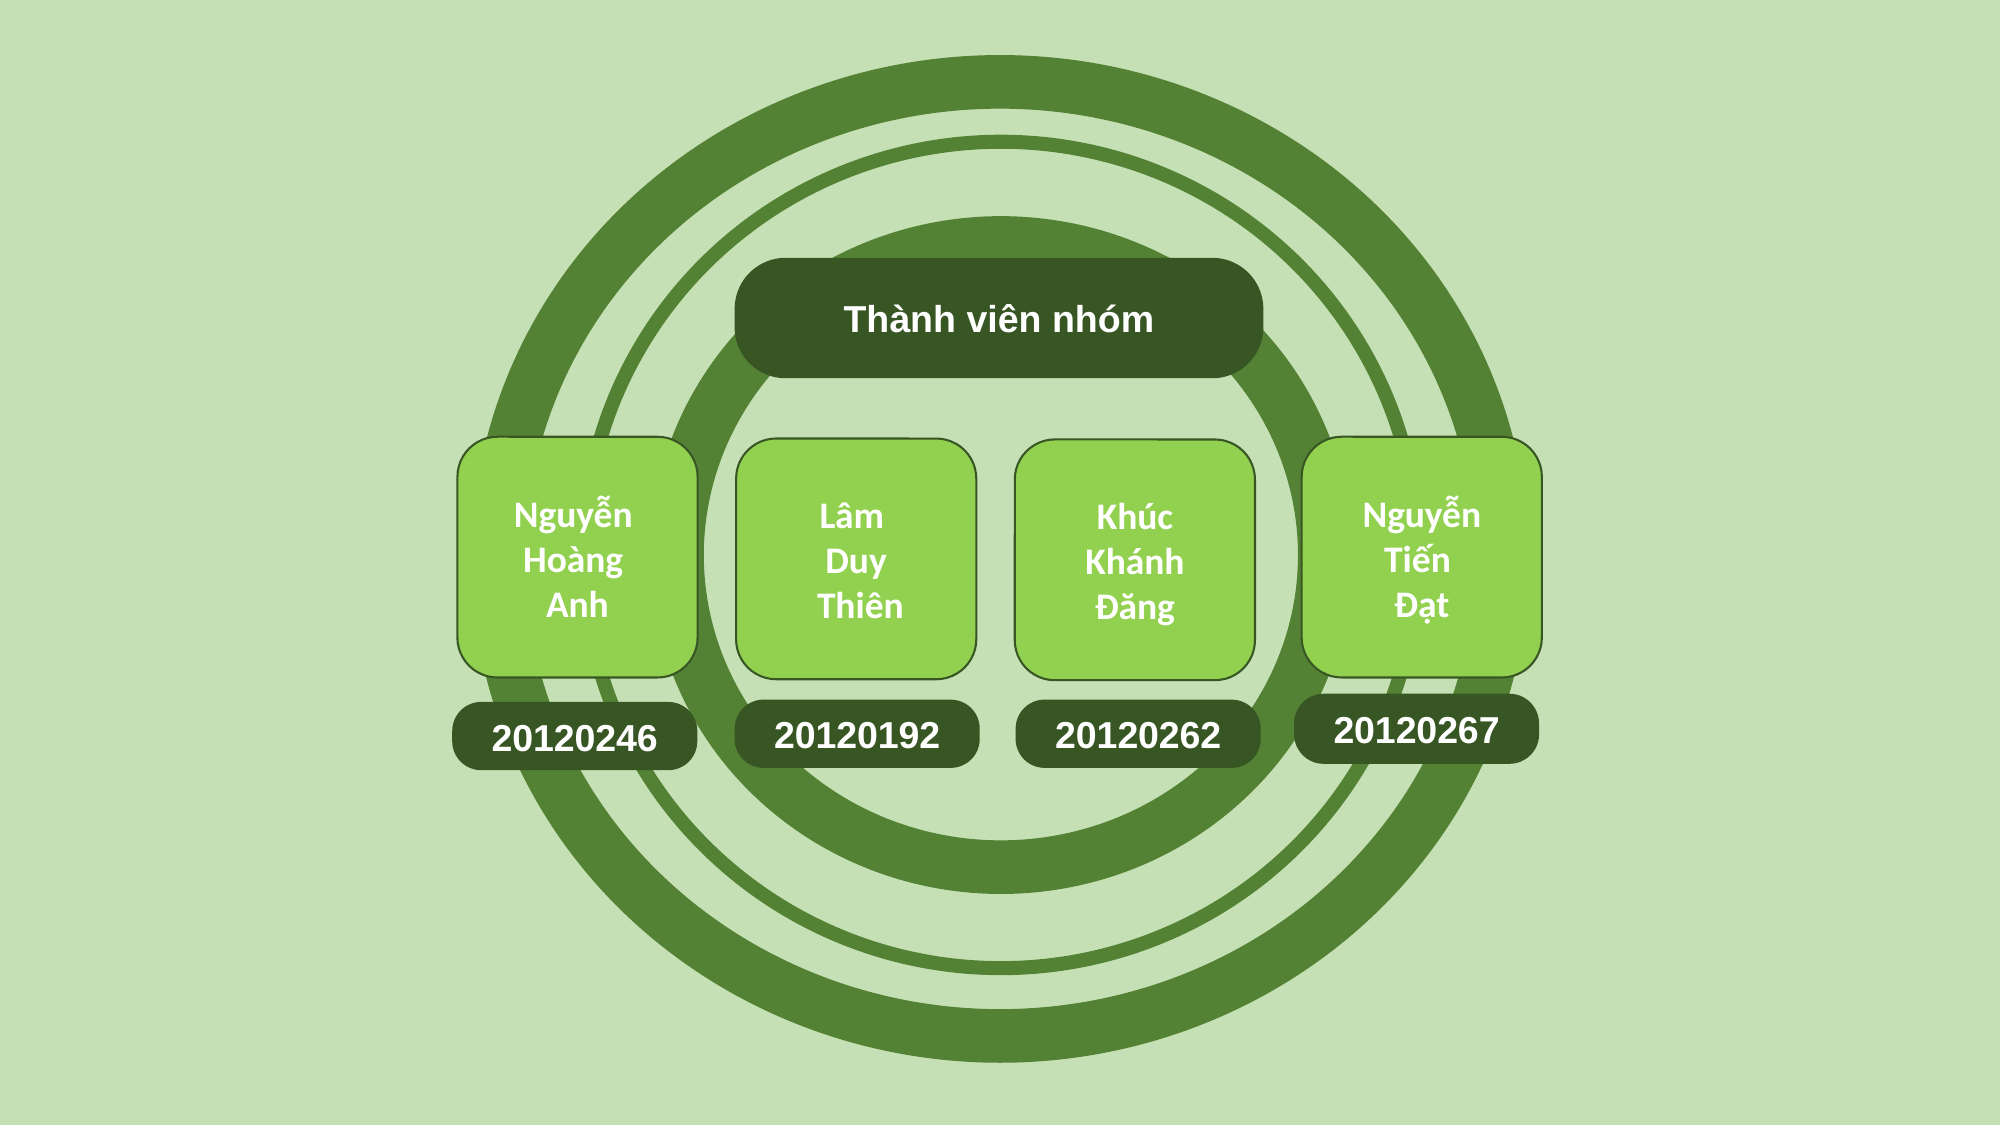

Group Name

Thành viên nhóm
Nguyễn
Hoàng
Anh
Nguyễn Tiến
Đạt
Lâm
Duy
 Thiên
Khúc
Khánh
Đăng
20120267
20120262
20120192
20120246

Chủ đề nội dung

Ghi chú chủ đề nội dung